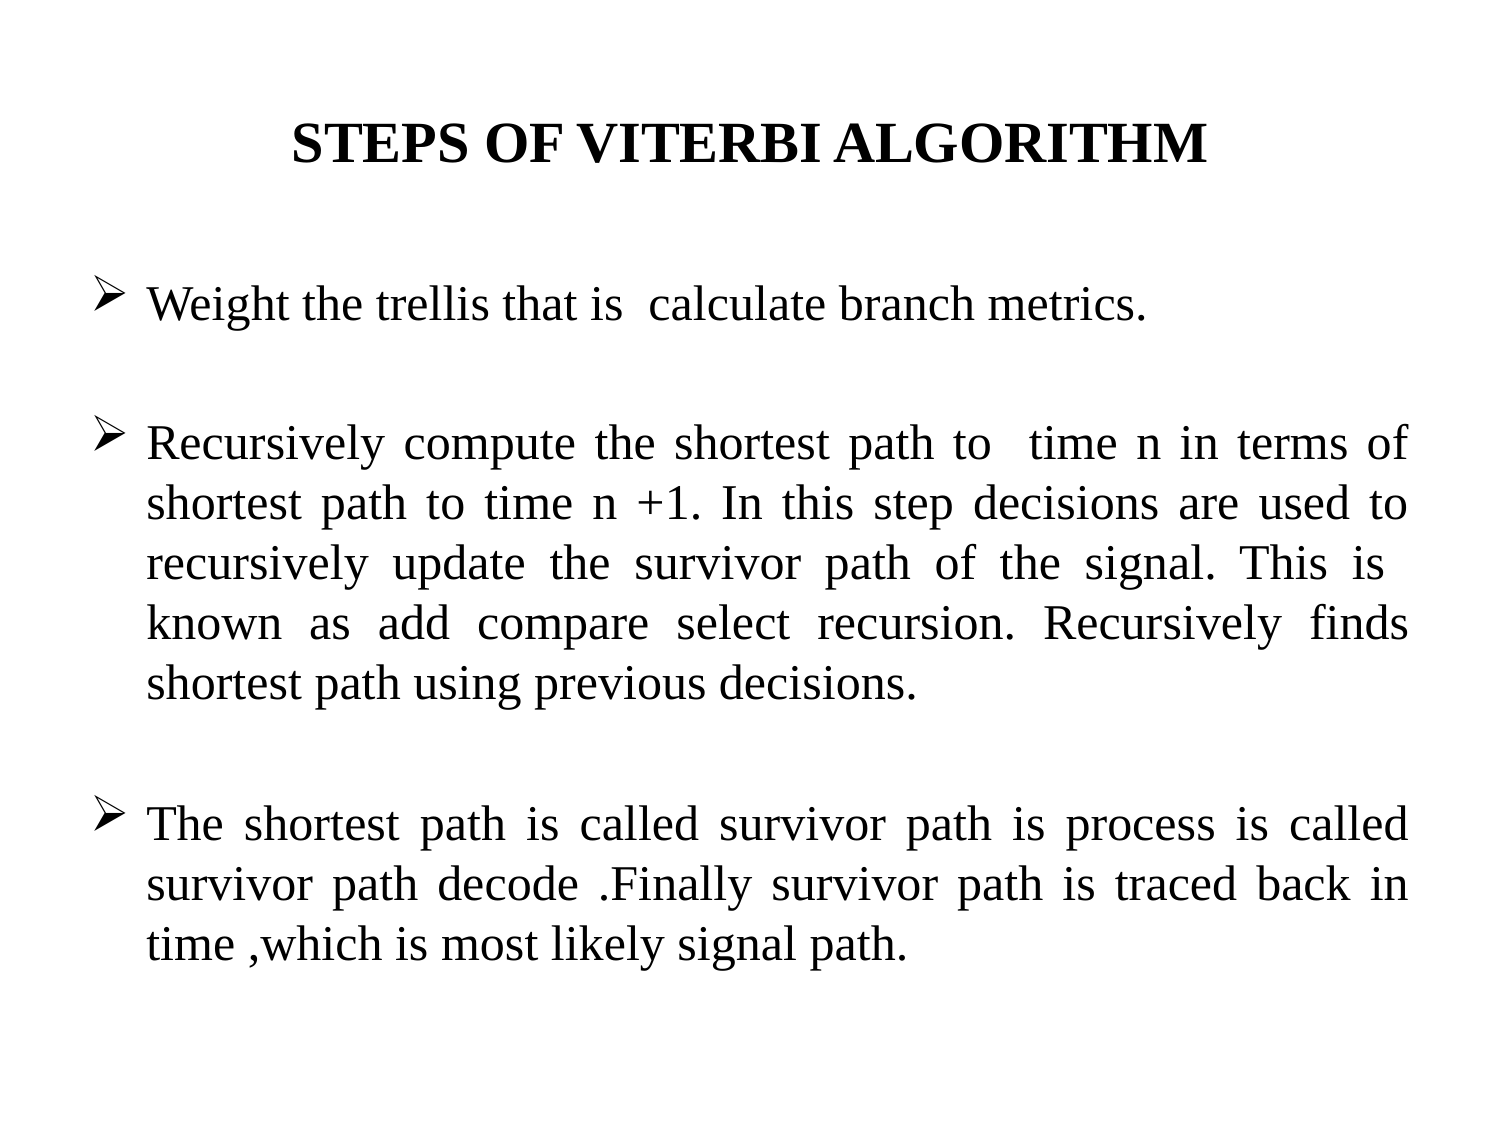

# STEPS OF VITERBI ALGORITHM
Weight the trellis that is  calculate branch metrics.

Recursively compute the shortest path to  time n in terms of shortest path to time n +1. In this step decisions are used to recursively update the survivor path of the signal. This is  known as add compare select recursion. Recursively finds shortest path using previous decisions.

The shortest path is called survivor path is process is called survivor path decode .Finally survivor path is traced back in time ,which is most likely signal path.